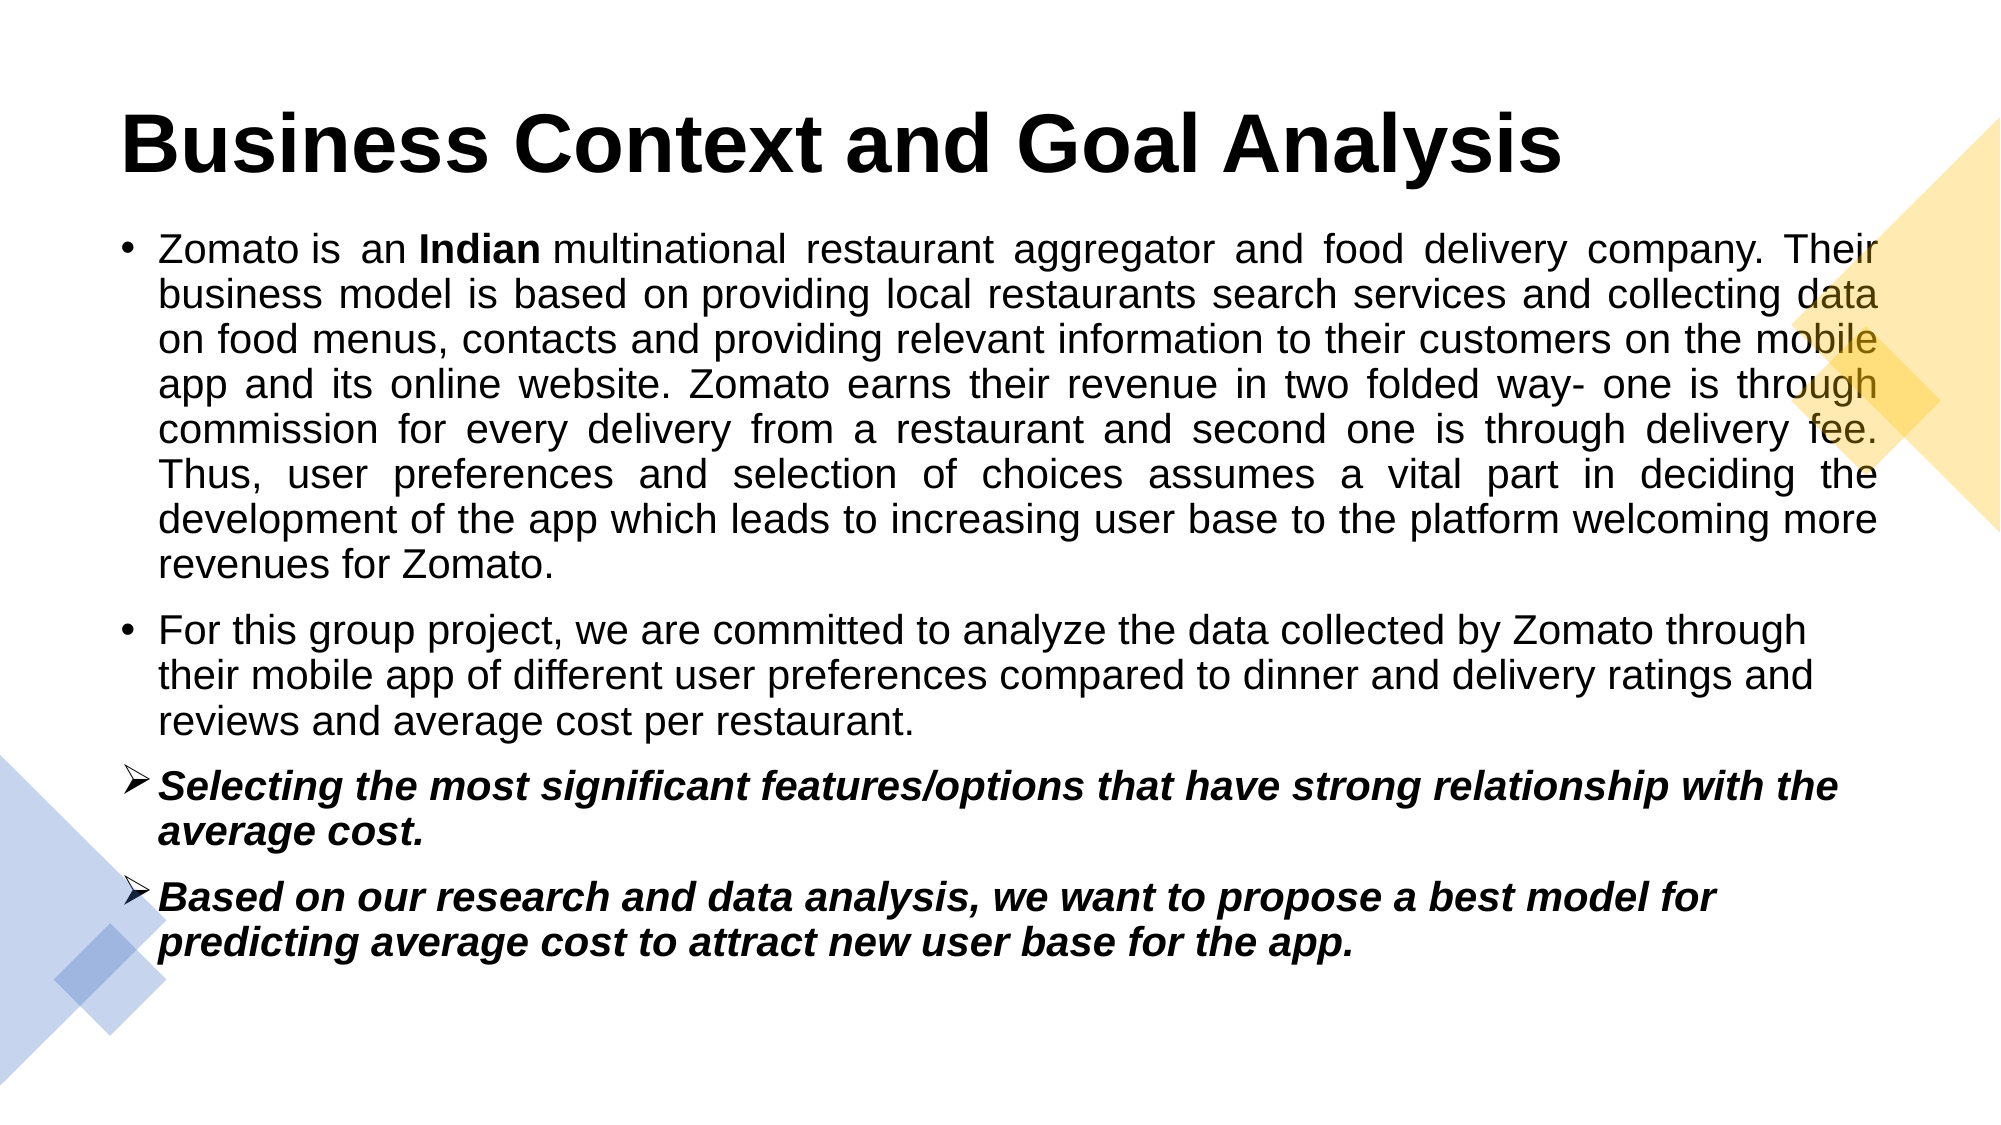

# Business Context and Goal Analysis
Zomato is an Indian multinational restaurant aggregator and food delivery company. Their business model is based on providing local restaurants search services and collecting data on food menus, contacts and providing relevant information to their customers on the mobile app and its online website. Zomato earns their revenue in two folded way- one is through commission for every delivery from a restaurant and second one is through delivery fee. Thus, user preferences and selection of choices assumes a vital part in deciding the development of the app which leads to increasing user base to the platform welcoming more revenues for Zomato.
For this group project, we are committed to analyze the data collected by Zomato through their mobile app of different user preferences compared to dinner and delivery ratings and reviews and average cost per restaurant.
Selecting the most significant features/options that have strong relationship with the average cost.
Based on our research and data analysis, we want to propose a best model for predicting average cost to attract new user base for the app.